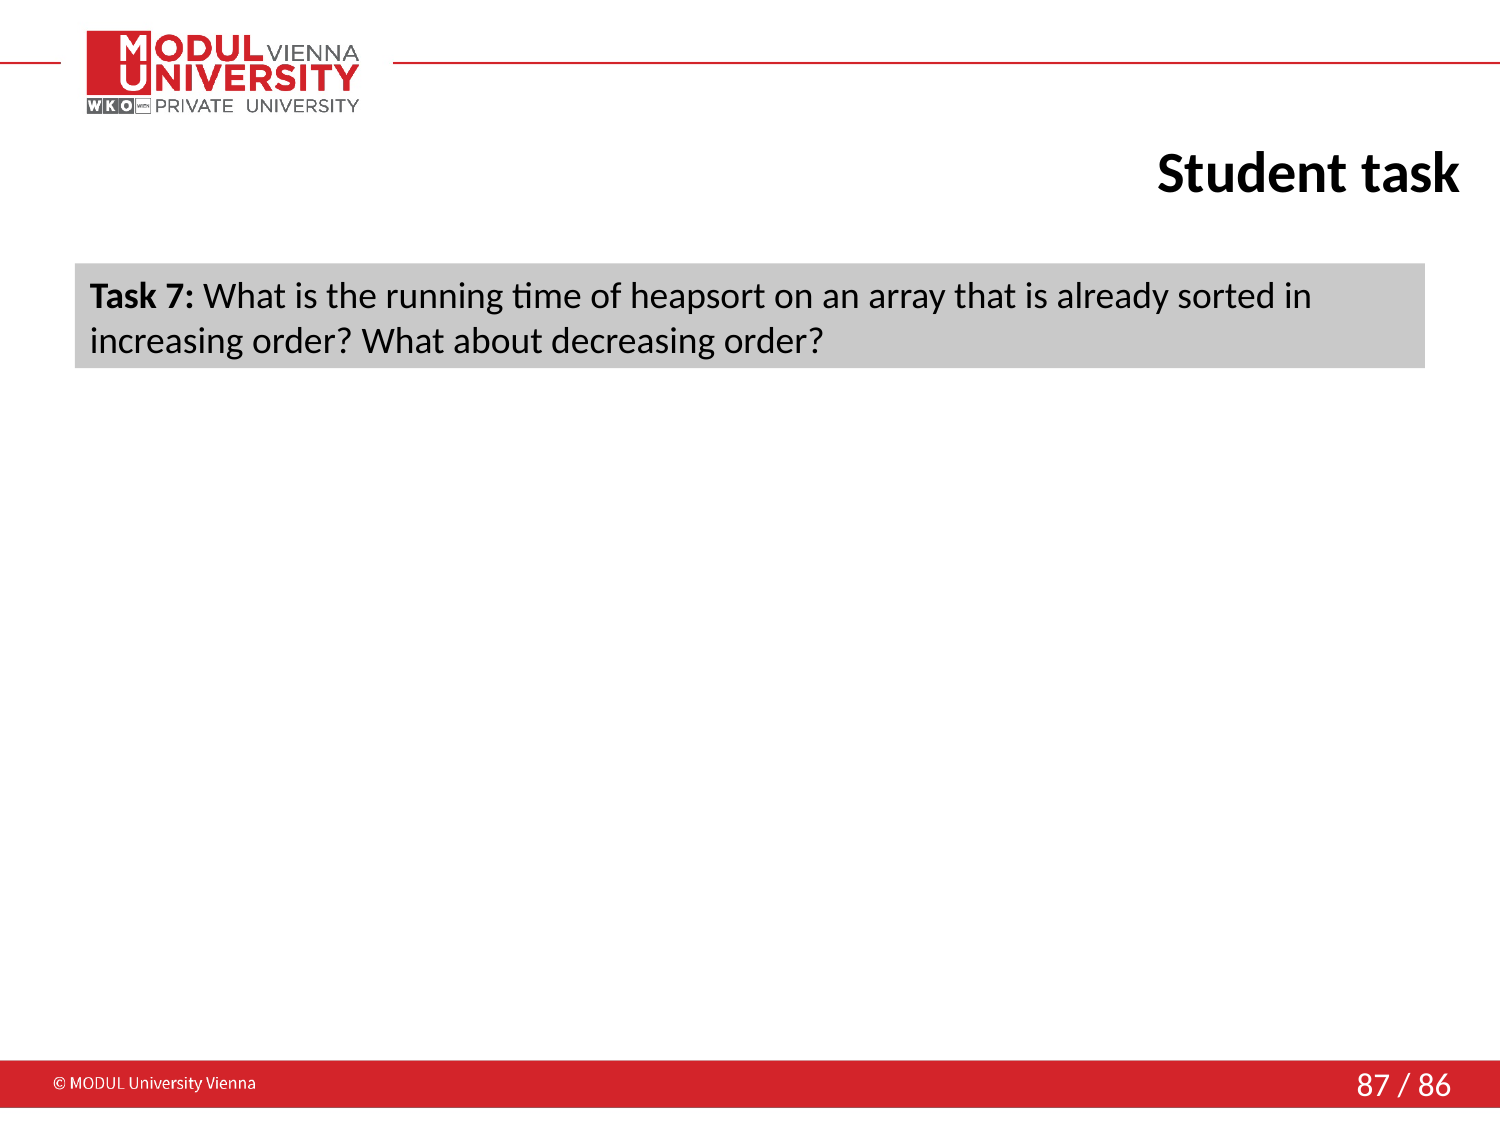

# Student task
Task 7: What is the running time of heapsort on an array that is already sorted in increasing order? What about decreasing order?